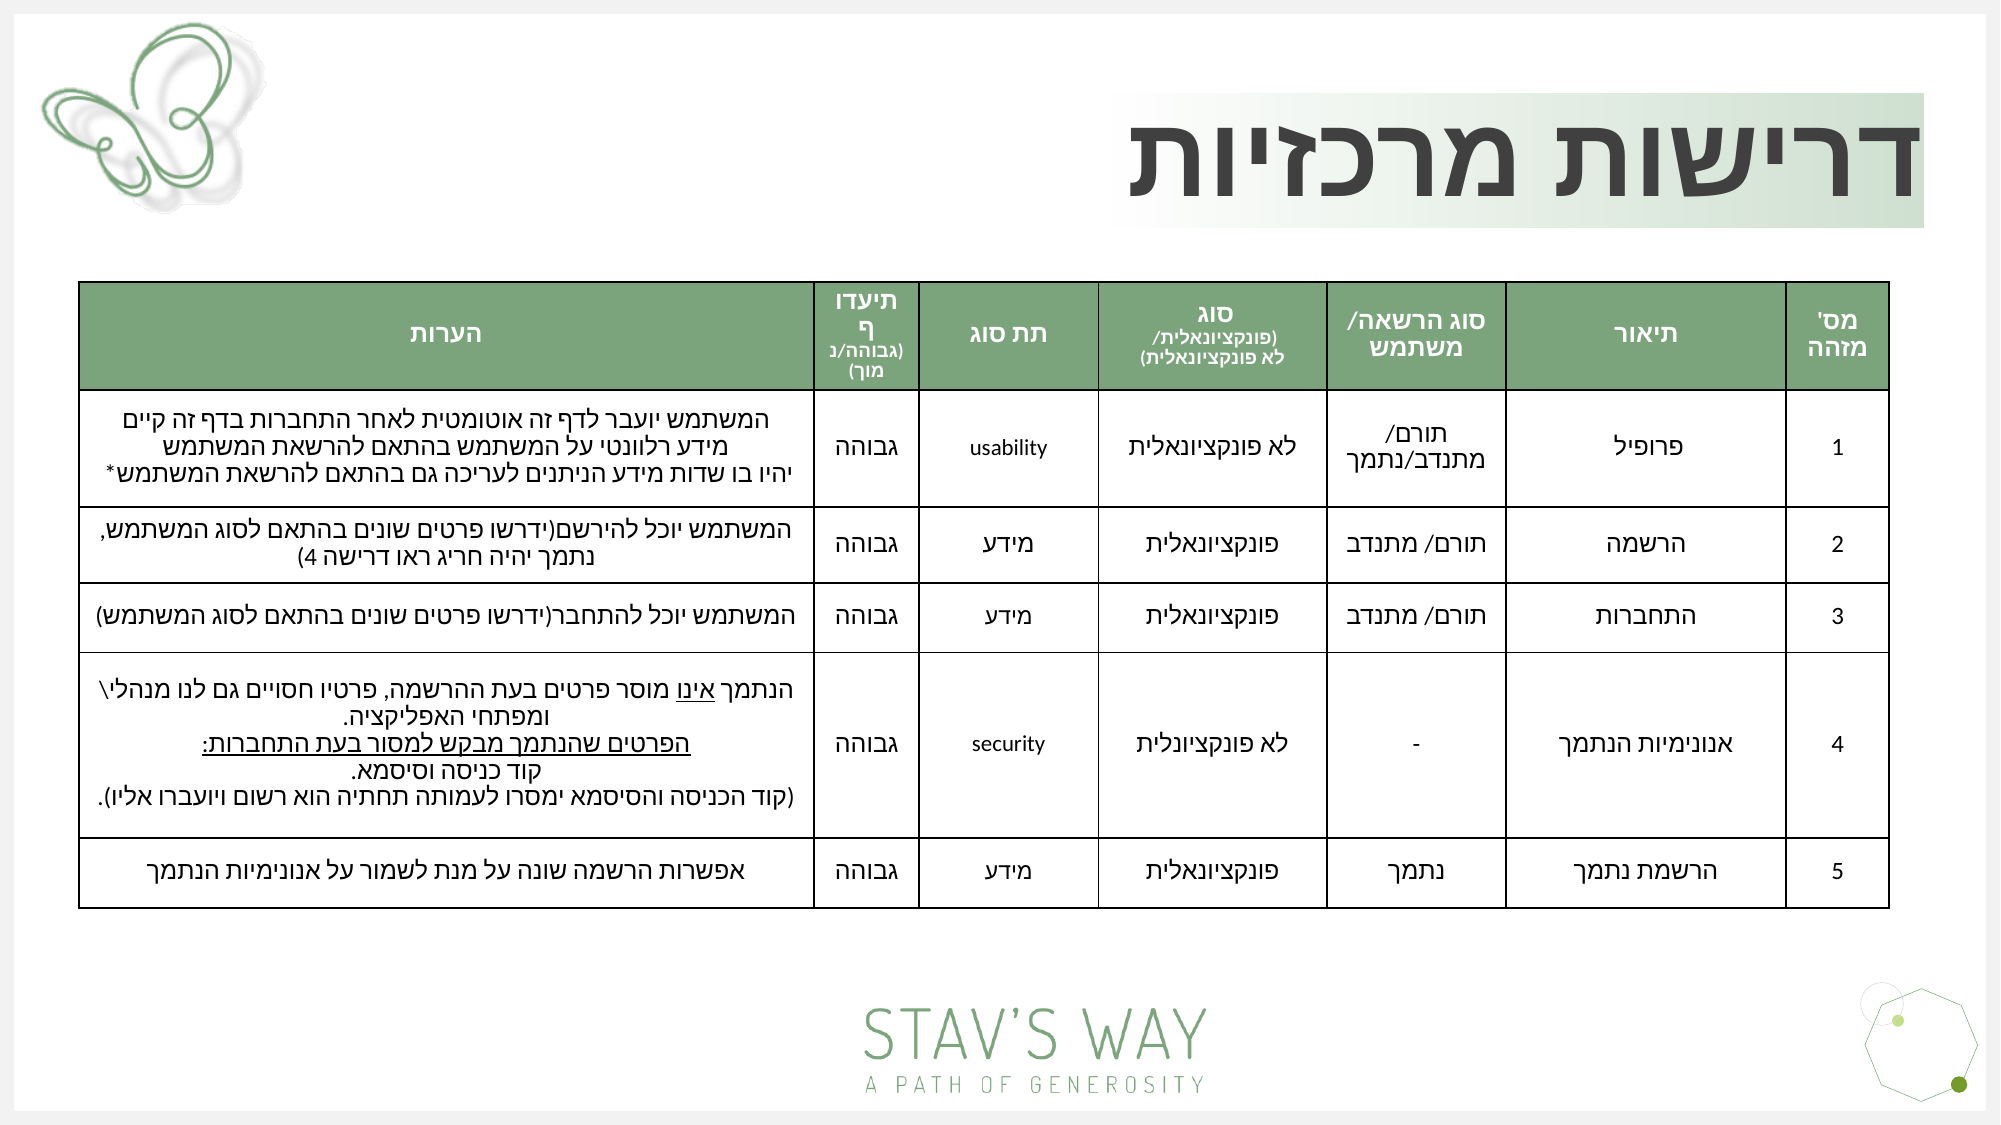

# דרישות מרכזיות
| הערות | תיעדוף (גבוהה/נמוך) | תת סוג | סוג (פונקציונאלית/ לא פונקציונאלית) | סוג הרשאה/ משתמש | תיאור | מס' מזהה |
| --- | --- | --- | --- | --- | --- | --- |
| המשתמש יועבר לדף זה אוטומטית לאחר התחברות בדף זה קיים מידע רלוונטי על המשתמש בהתאם להרשאת המשתמש יהיו בו שדות מידע הניתנים לעריכה גם בהתאם להרשאת המשתמש\* | גבוהה | usability | לא פונקציונאלית | תורם/ מתנדב/נתמך | פרופיל | 1 |
| המשתמש יוכל להירשם(ידרשו פרטים שונים בהתאם לסוג המשתמש, נתמך יהיה חריג ראו דרישה 4) | גבוהה | מידע | פונקציונאלית | תורם/ מתנדב | הרשמה | 2 |
| המשתמש יוכל להתחבר(ידרשו פרטים שונים בהתאם לסוג המשתמש) | גבוהה | מידע | פונקציונאלית | תורם/ מתנדב | התחברות | 3 |
| הנתמך אינו מוסר פרטים בעת ההרשמה, פרטיו חסויים גם לנו מנהלי\ומפתחי האפליקציה. הפרטים שהנתמך מבקש למסור בעת התחברות: קוד כניסה וסיסמא. (קוד הכניסה והסיסמא ימסרו לעמותה תחתיה הוא רשום ויועברו אליו). | גבוהה | security | לא פונקציונלית | - | אנונימיות הנתמך | 4 |
| אפשרות הרשמה שונה על מנת לשמור על אנונימיות הנתמך | גבוהה | מידע | פונקציונאלית | נתמך | הרשמת נתמך | 5 |